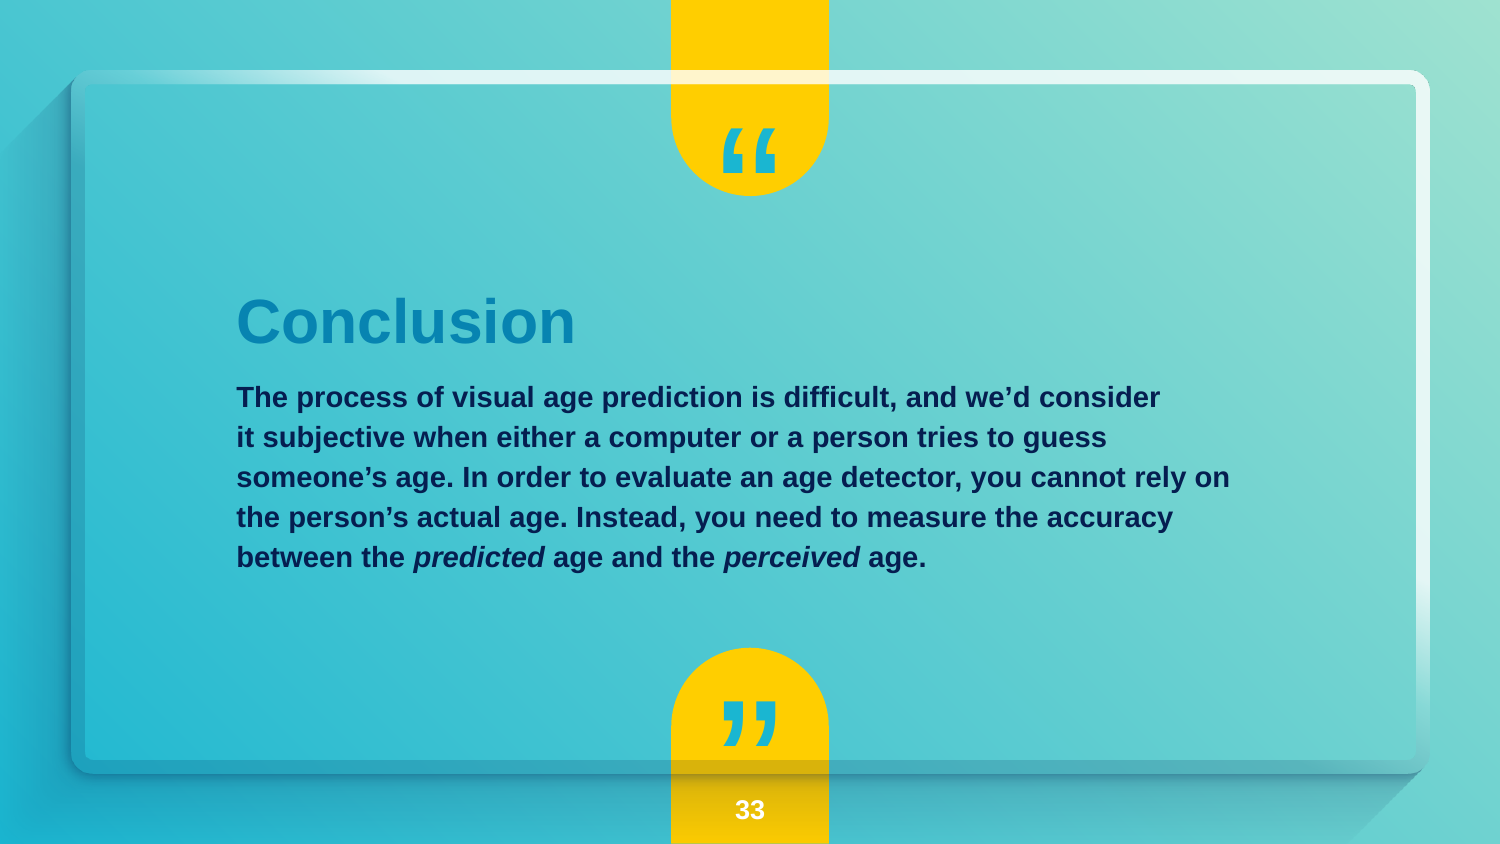

Conclusion
The process of visual age prediction is difficult, and we’d consider it subjective when either a computer or a person tries to guess someone’s age. In order to evaluate an age detector, you cannot rely on the person’s actual age. Instead, you need to measure the accuracy between the predicted age and the perceived age.
33